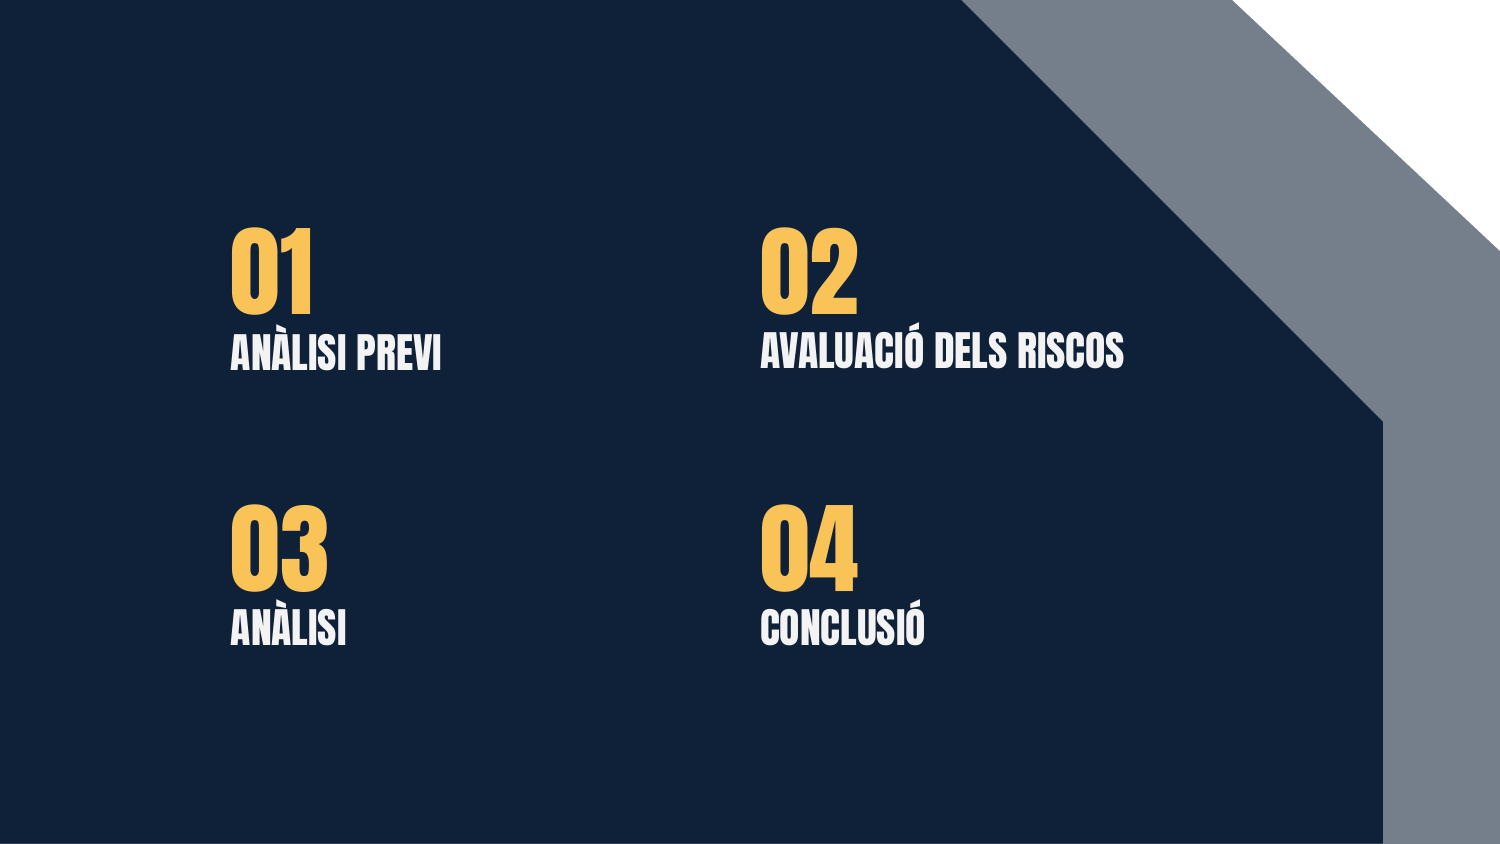

01
02
AVALUACIÓ DELS RISCOS
# ANÀLISI PREVI
03
04
ANÀLISI
CONCLUSIÓ